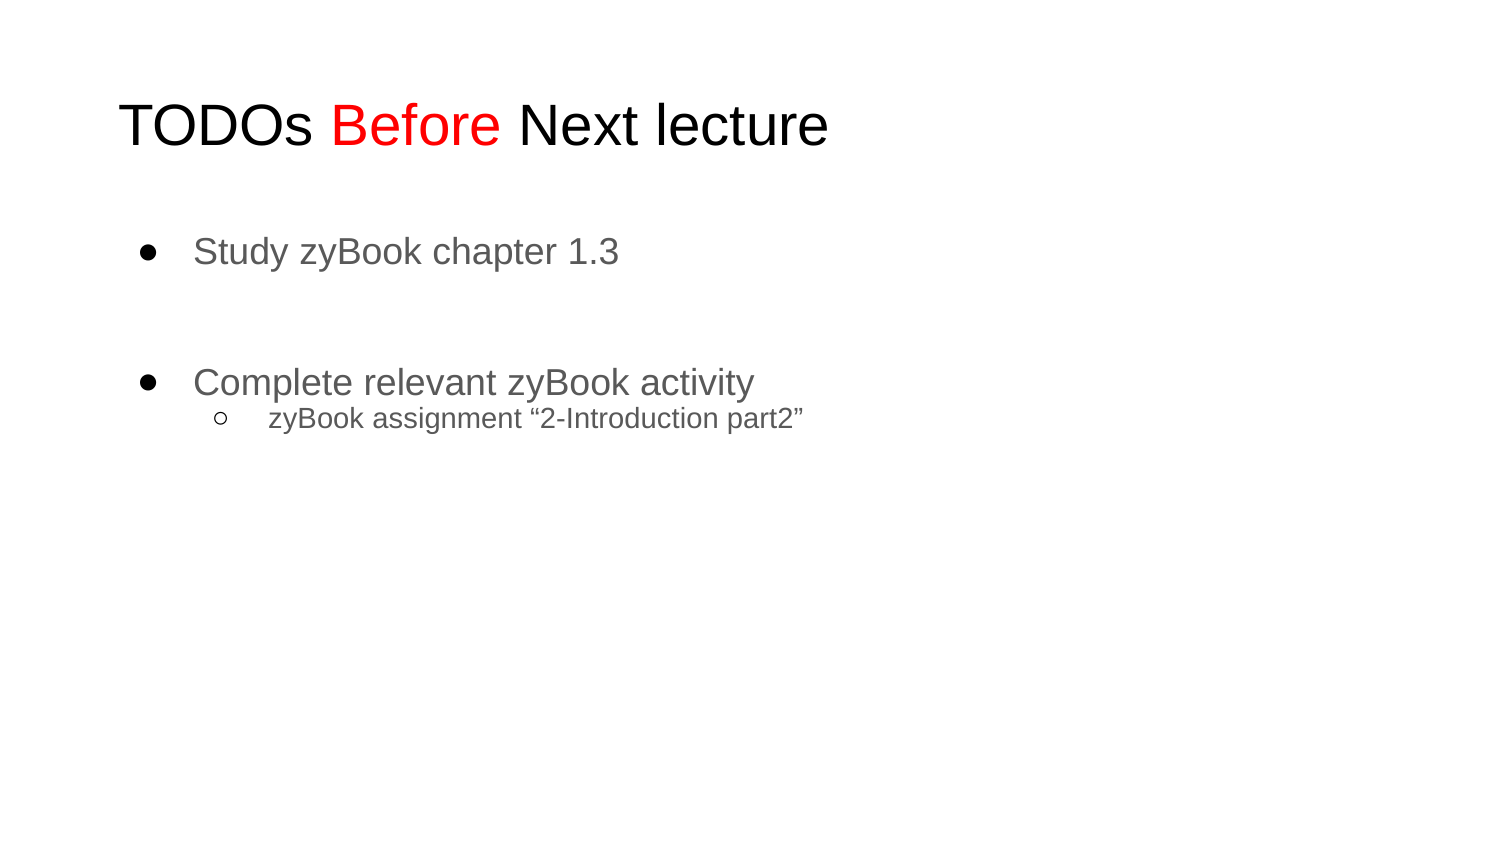

# TODOs Before Next lecture
Study zyBook chapter 1.3

Complete relevant zyBook activity
zyBook assignment “2-Introduction part2”